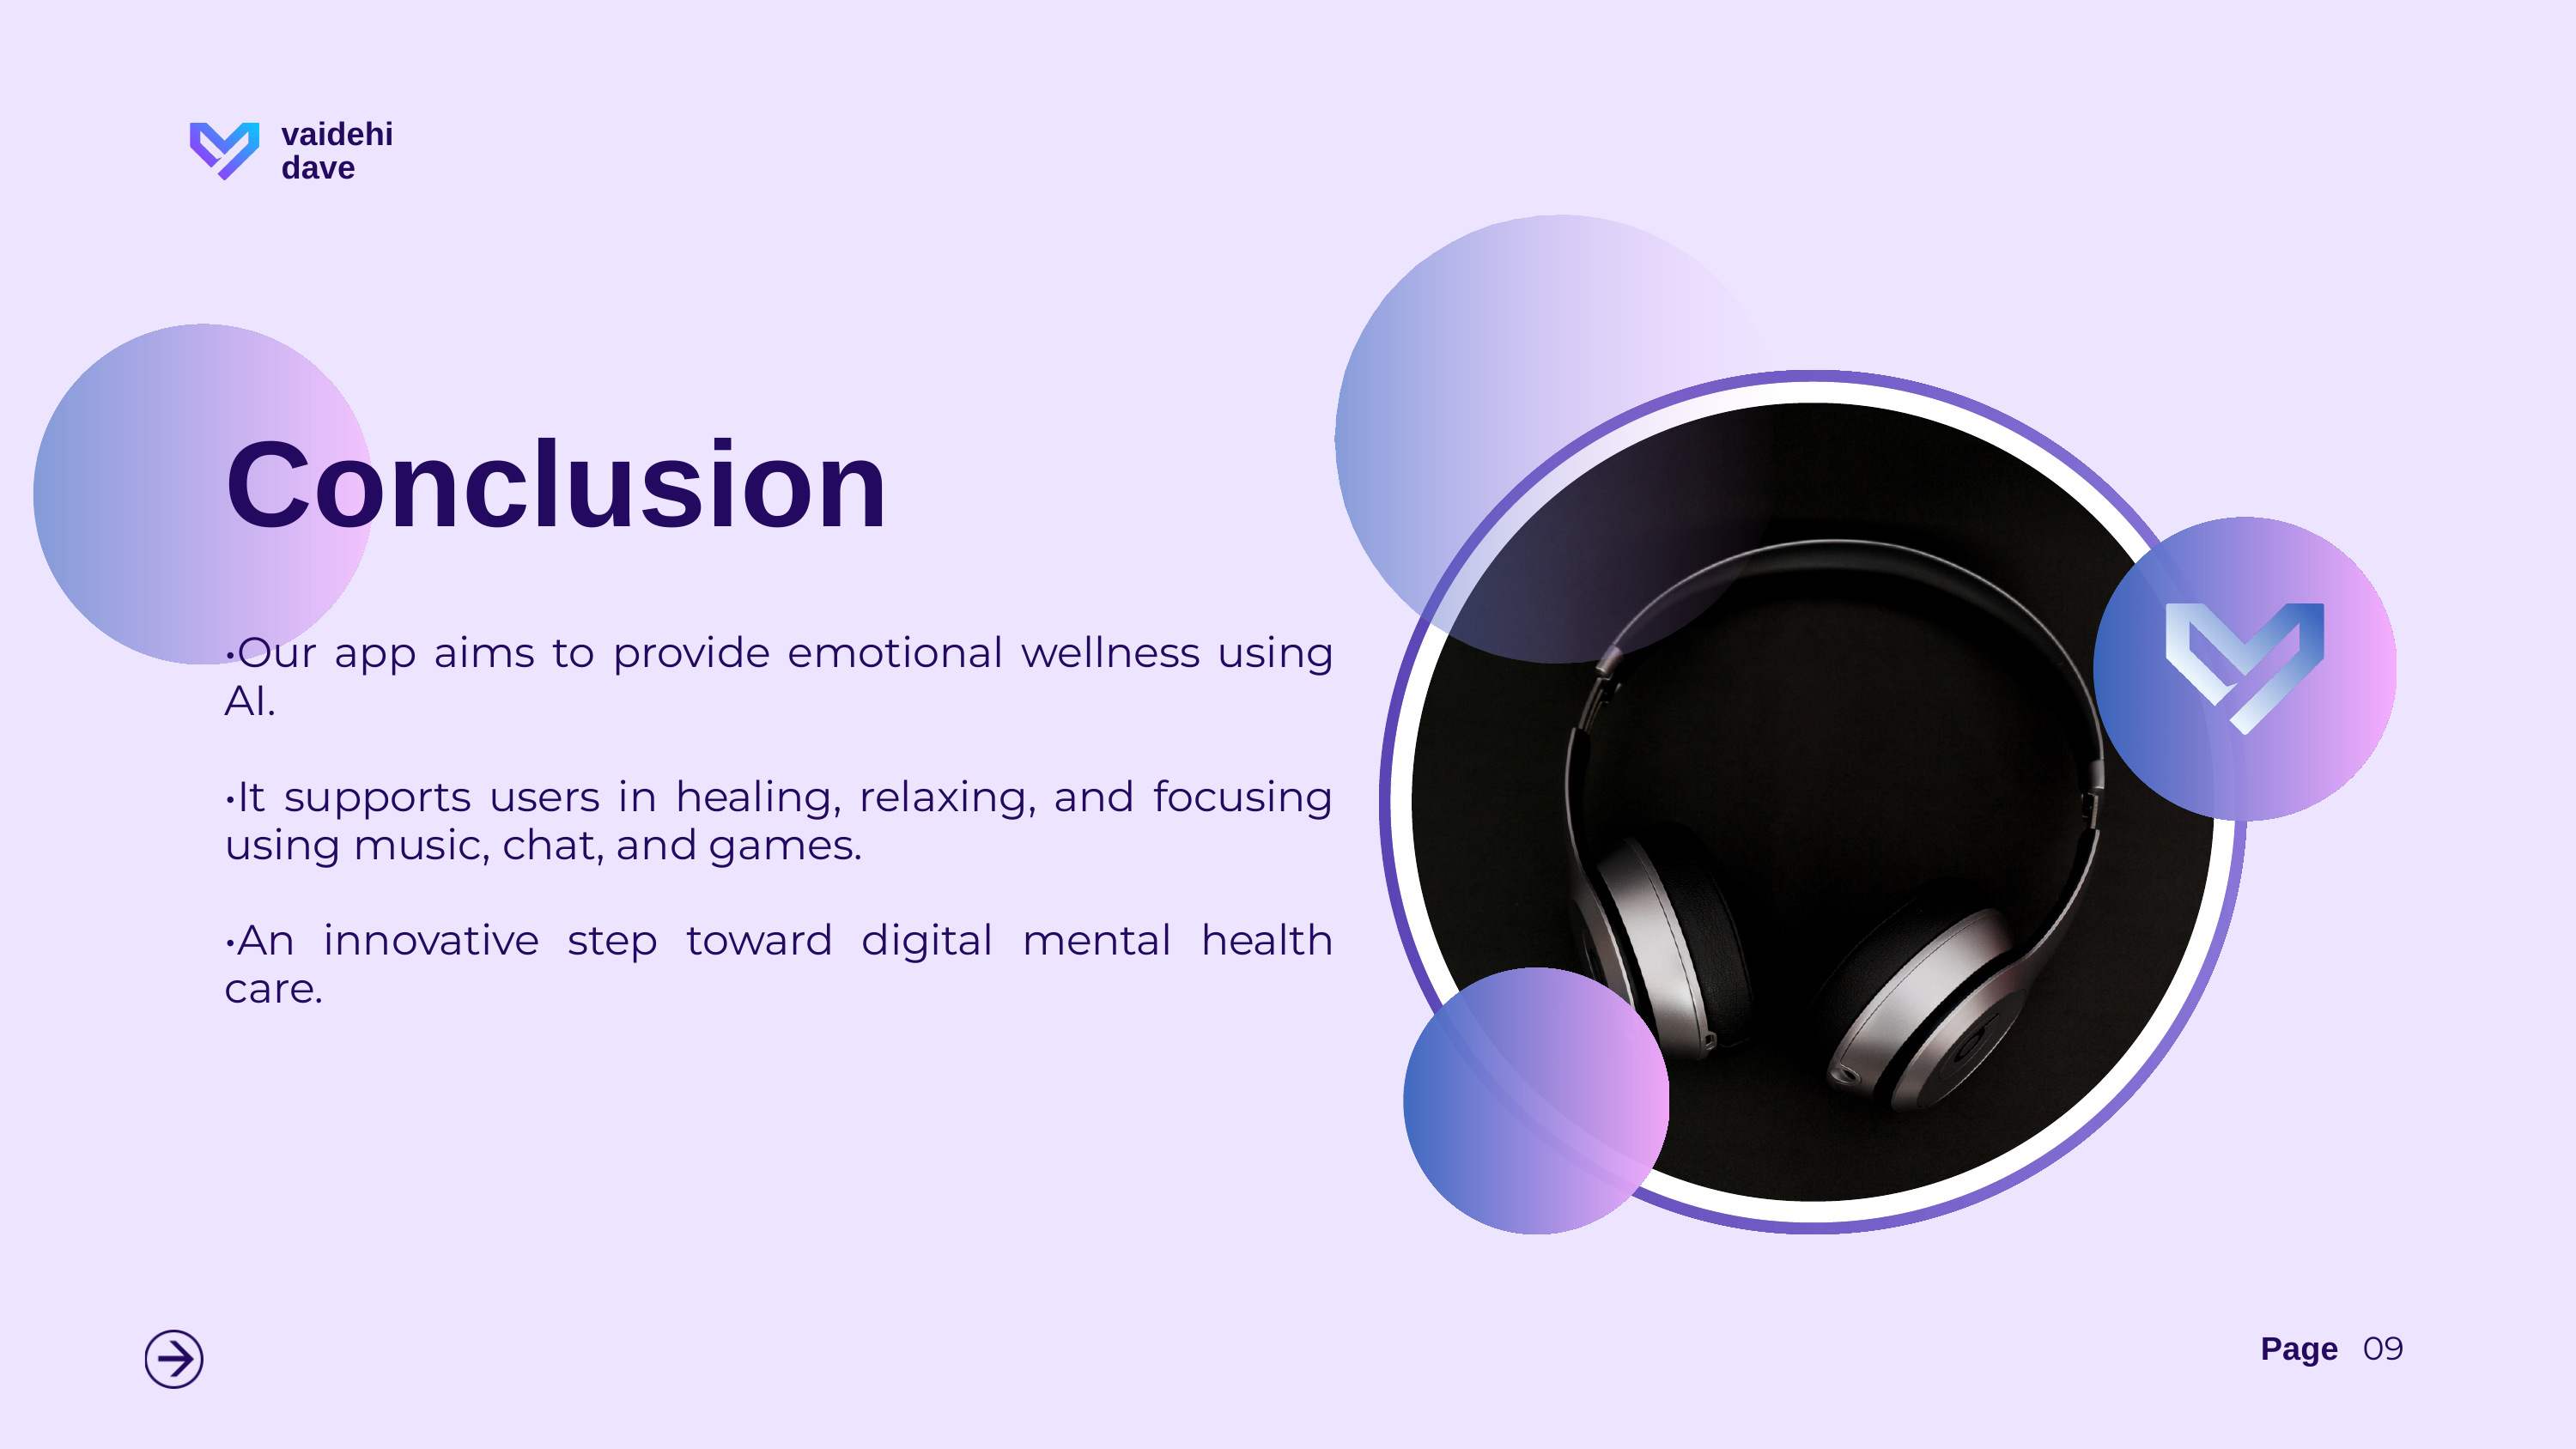

vaidehi dave

Conclusion

•Our app aims to provide emotional wellness using AI.

•It supports users in healing, relaxing, and focusing using music, chat, and games.

•An innovative step toward digital mental health care.

Page
09